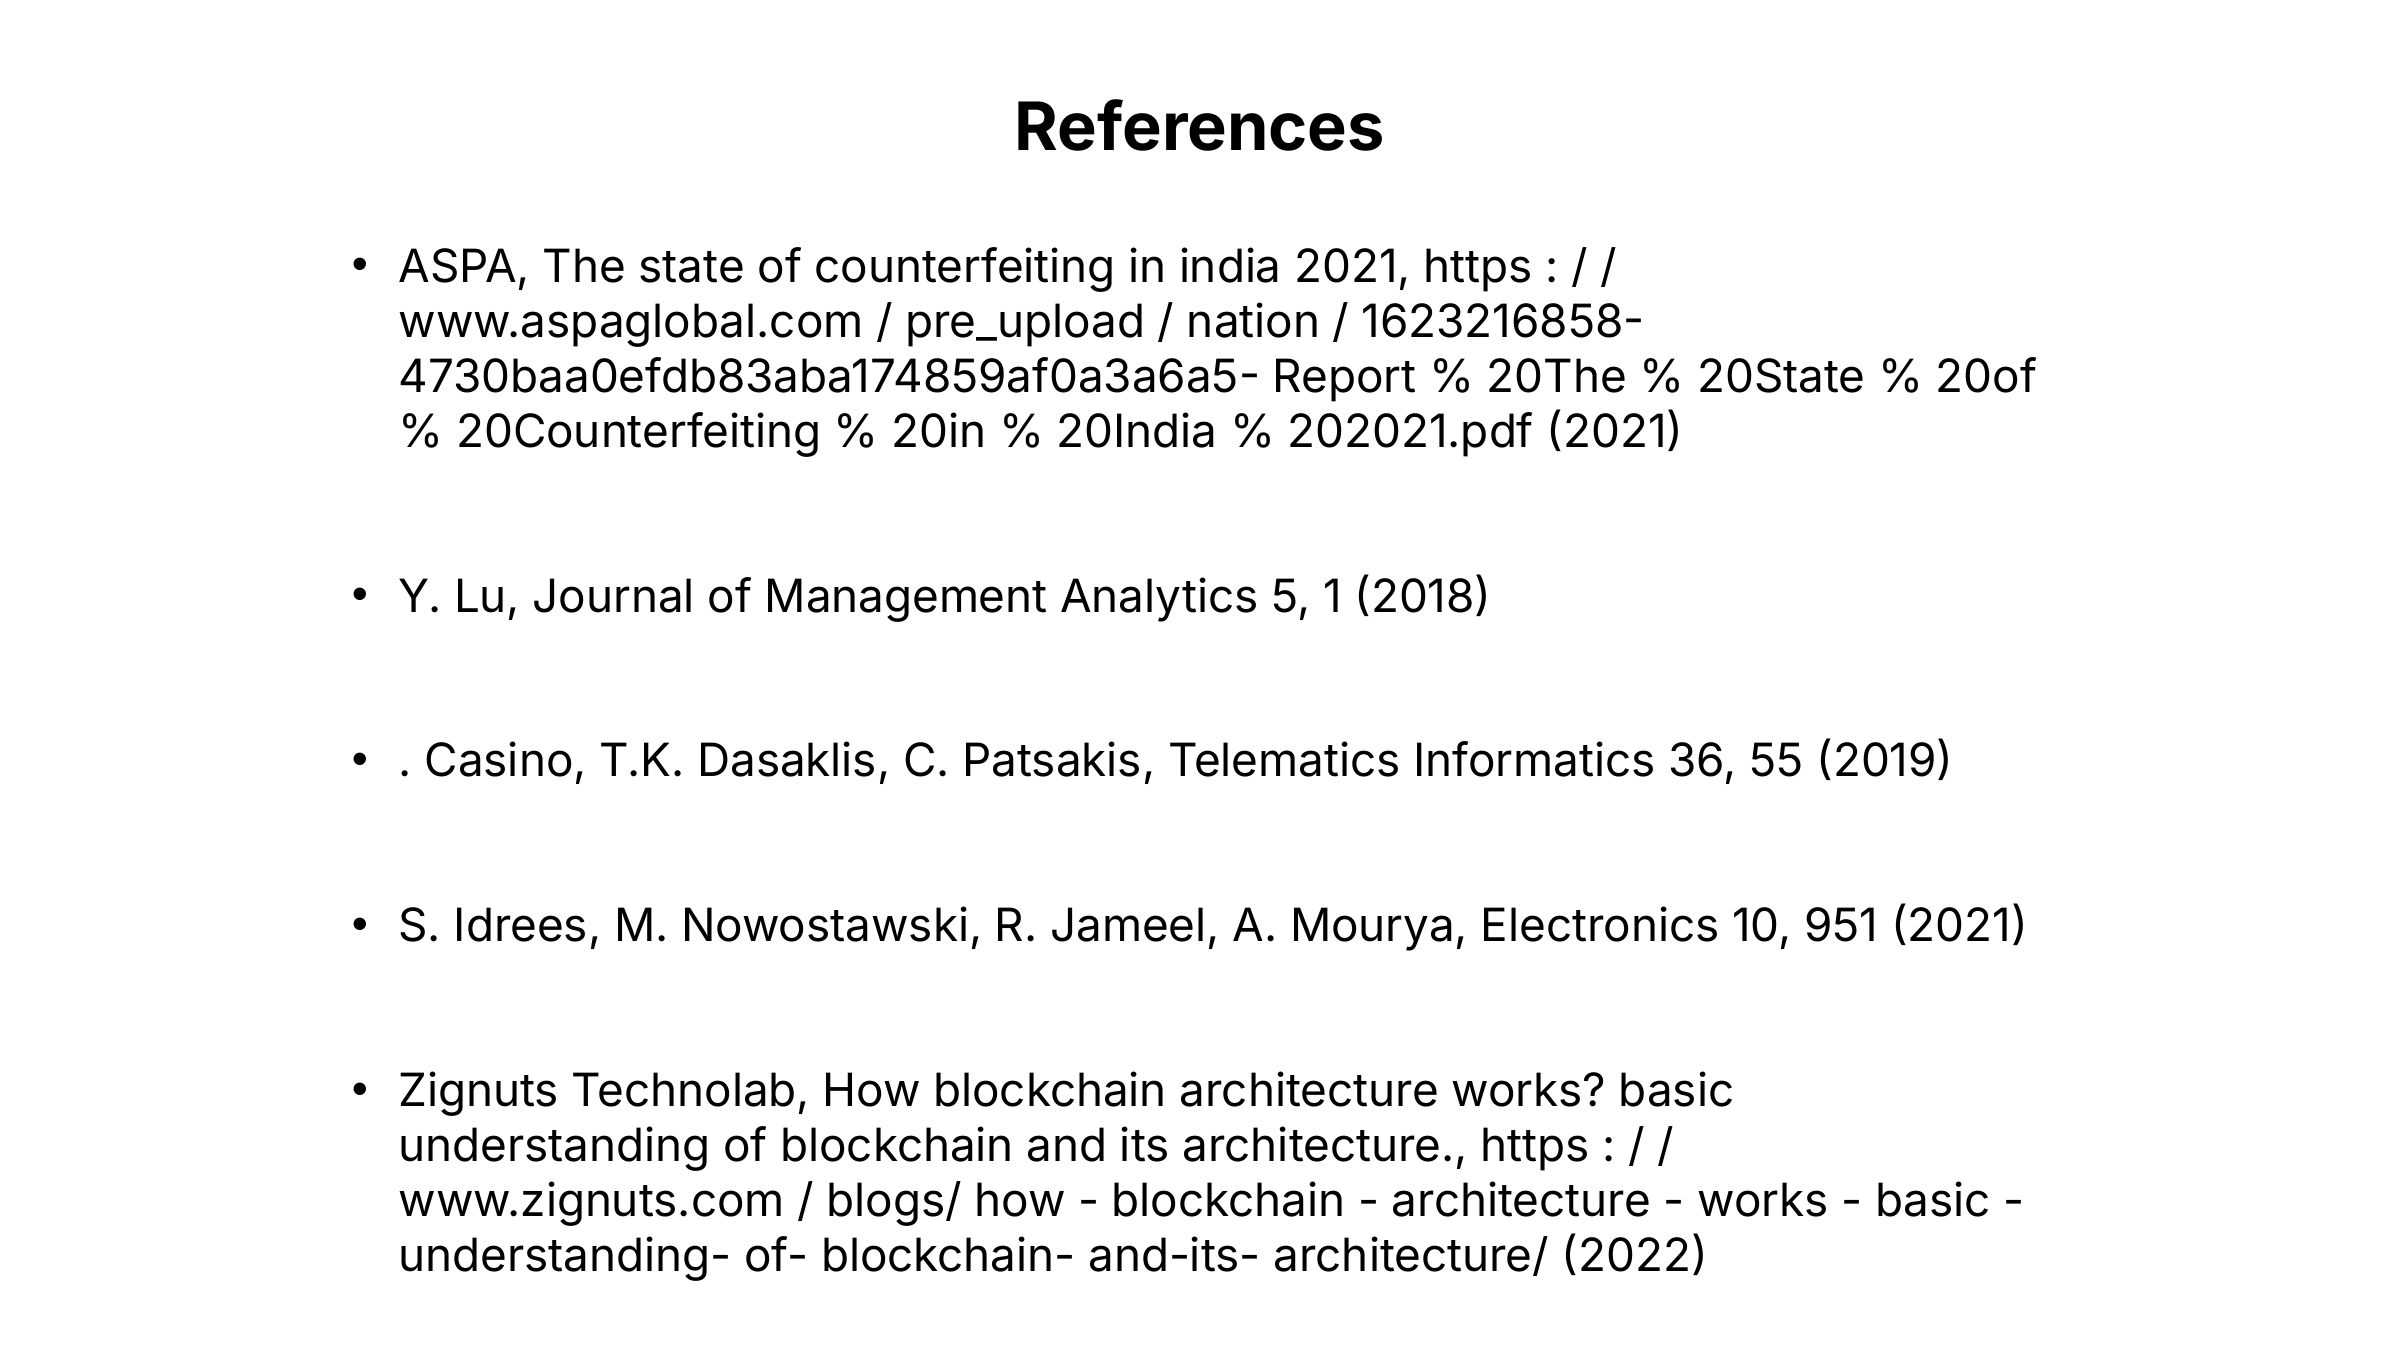

References
ASPA, The state of counterfeiting in india 2021, https : / / www.aspaglobal.com / pre_upload / nation / 1623216858-4730baa0efdb83aba174859af0a3a6a5- Report % 20The % 20State % 20of % 20Counterfeiting % 20in % 20India % 202021.pdf (2021)

Y. Lu, Journal of Management Analytics 5, 1 (2018)

. Casino, T.K. Dasaklis, C. Patsakis, Telematics Informatics 36, 55 (2019)

S. Idrees, M. Nowostawski, R. Jameel, A. Mourya, Electronics 10, 951 (2021)

Zignuts Technolab, How blockchain architecture works? basic understanding of blockchain and its architecture., https : / / www.zignuts.com / blogs/ how - blockchain - architecture - works - basic - understanding- of- blockchain- and-its- architecture/ (2022)